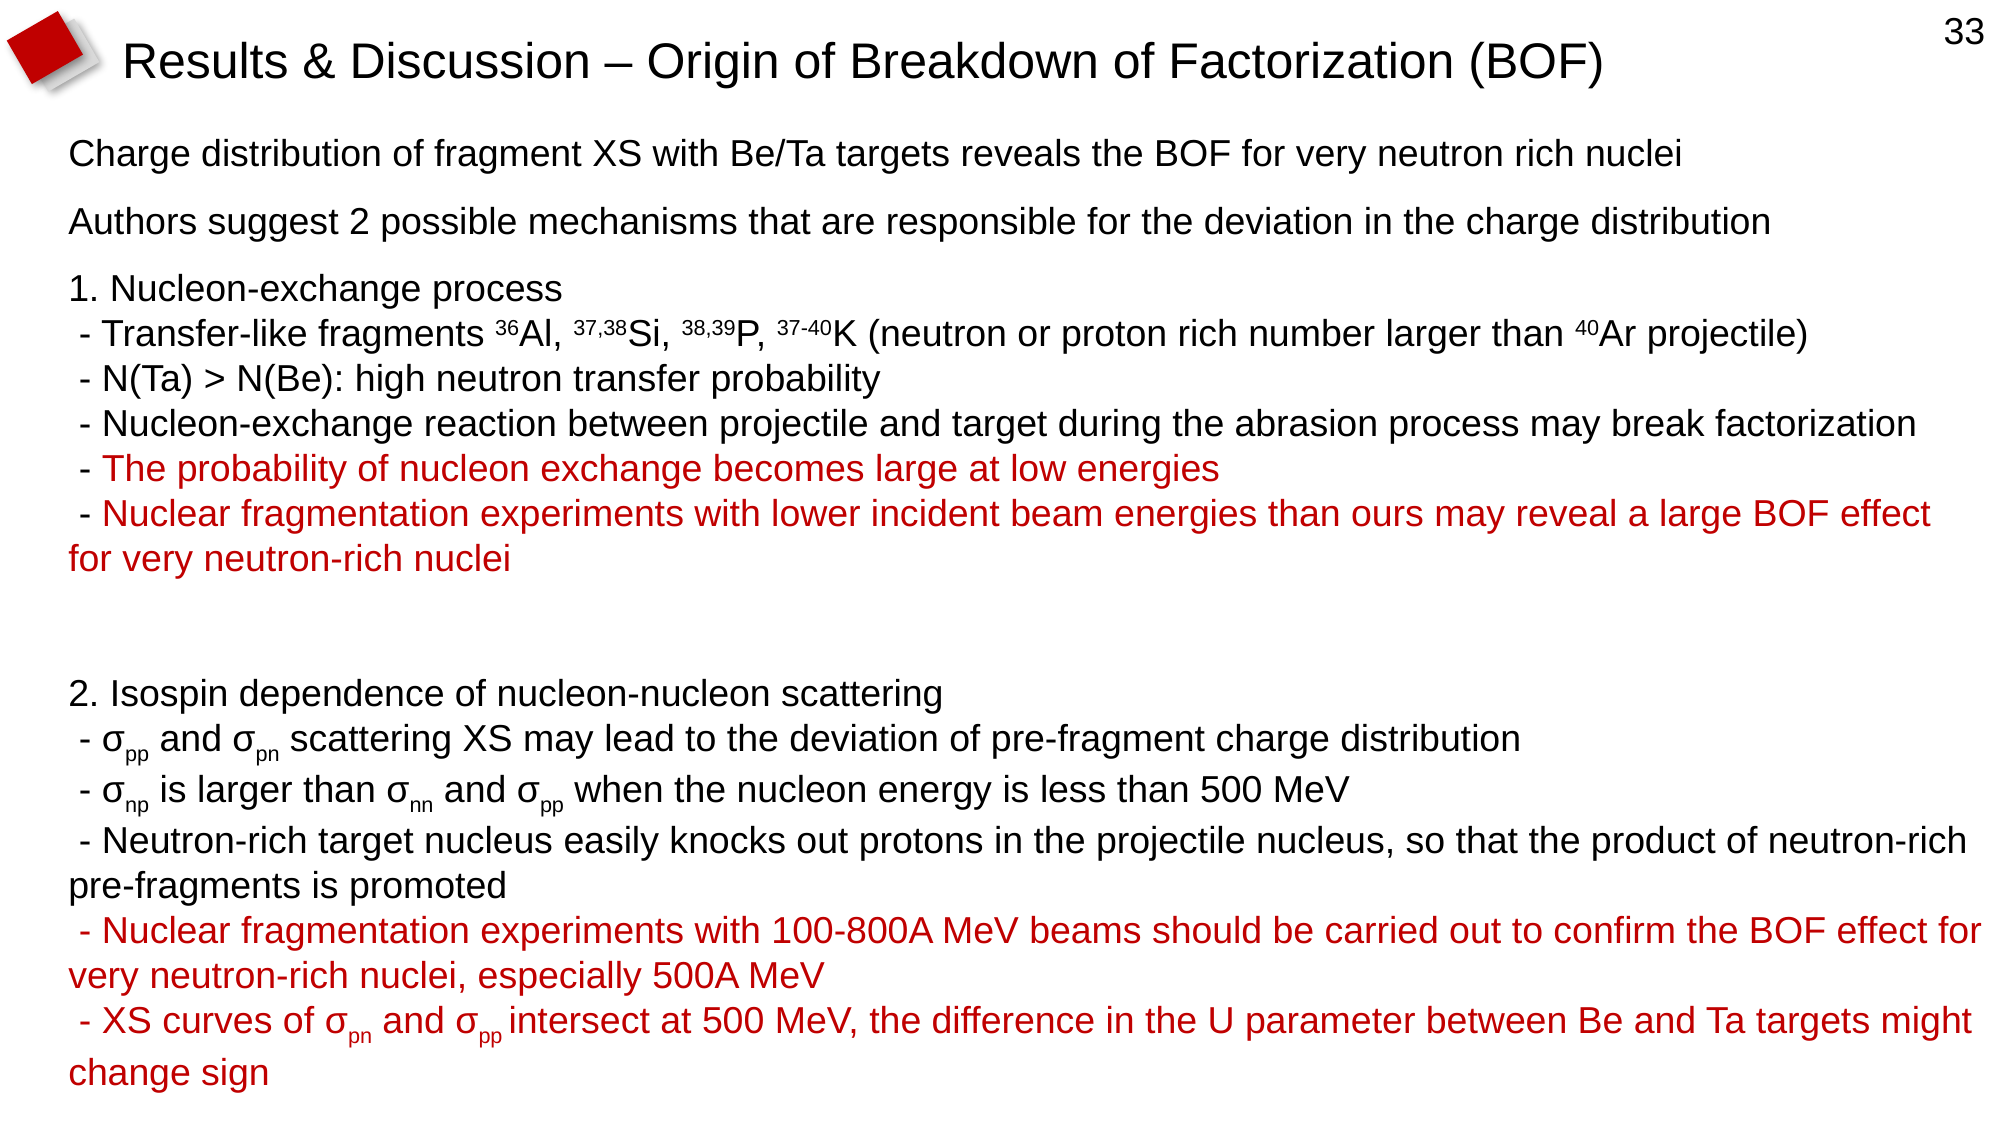

33
Results & Discussion – Origin of Breakdown of Factorization (BOF)
Charge distribution of fragment XS with Be/Ta targets reveals the BOF for very neutron rich nuclei
Authors suggest 2 possible mechanisms that are responsible for the deviation in the charge distribution
1. Nucleon-exchange process
 - Transfer-like fragments 36Al, 37,38Si, 38,39P, 37-40K (neutron or proton rich number larger than 40Ar projectile)
 - N(Ta) > N(Be): high neutron transfer probability
 - Nucleon-exchange reaction between projectile and target during the abrasion process may break factorization
 - The probability of nucleon exchange becomes large at low energies
 - Nuclear fragmentation experiments with lower incident beam energies than ours may reveal a large BOF effect for very neutron-rich nuclei

2. Isospin dependence of nucleon-nucleon scattering
 - σpp and σpn scattering XS may lead to the deviation of pre-fragment charge distribution
 - σnp is larger than σnn and σpp when the nucleon energy is less than 500 MeV
 - Neutron-rich target nucleus easily knocks out protons in the projectile nucleus, so that the product of neutron-rich pre-fragments is promoted
 - Nuclear fragmentation experiments with 100-800A MeV beams should be carried out to confirm the BOF effect for very neutron-rich nuclei, especially 500A MeV
 - XS curves of σpn and σpp intersect at 500 MeV, the difference in the U parameter between Be and Ta targets might change sign